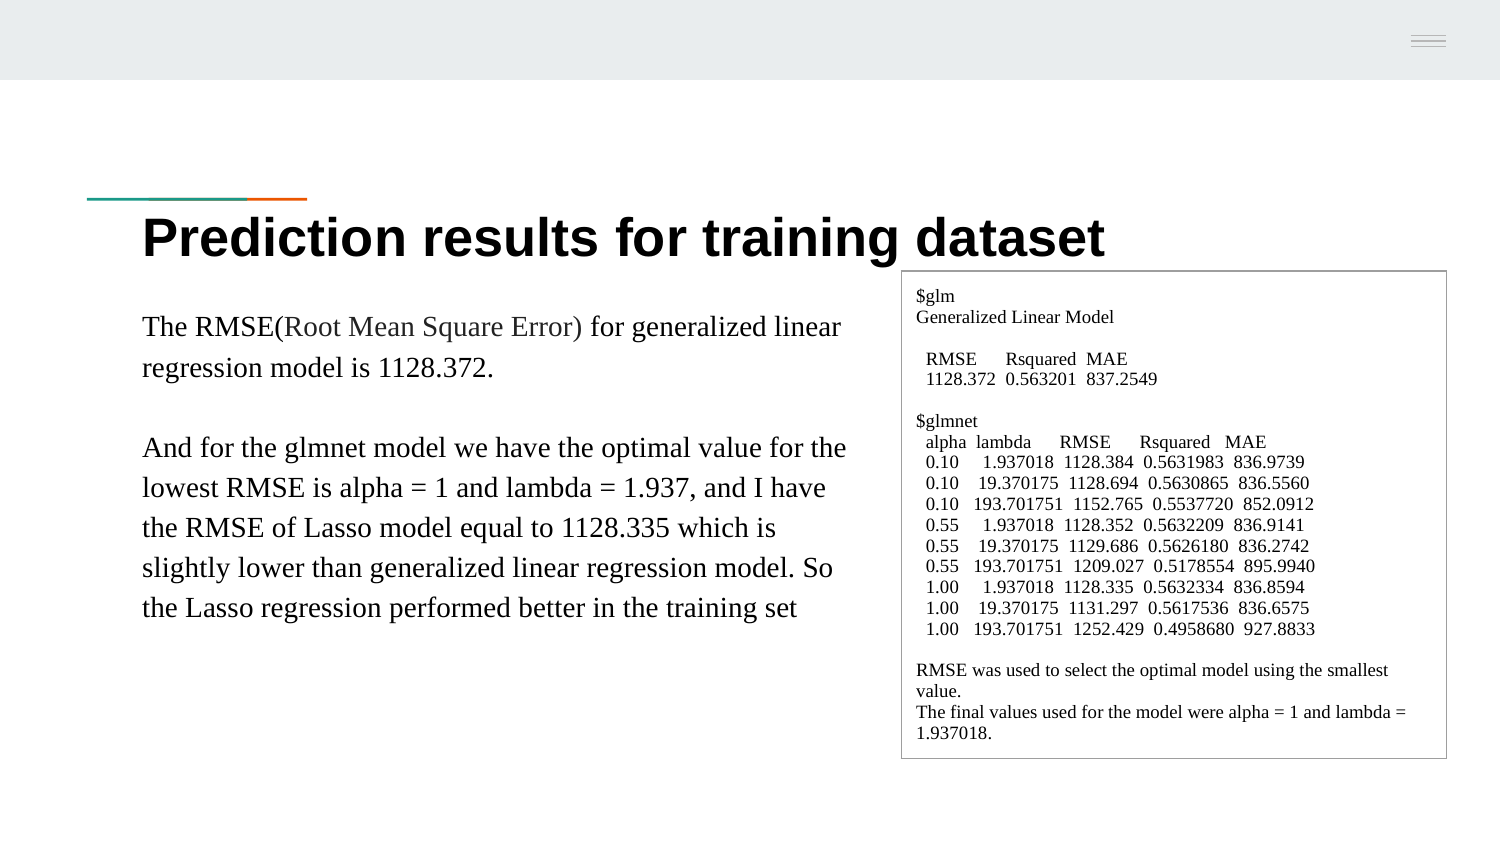

# Prediction results for training dataset
| $glm Generalized Linear Model RMSE Rsquared MAE 1128.372 0.563201 837.2549 $glmnet alpha lambda RMSE Rsquared MAE 0.10 1.937018 1128.384 0.5631983 836.9739 0.10 19.370175 1128.694 0.5630865 836.5560 0.10 193.701751 1152.765 0.5537720 852.0912 0.55 1.937018 1128.352 0.5632209 836.9141 0.55 19.370175 1129.686 0.5626180 836.2742 0.55 193.701751 1209.027 0.5178554 895.9940 1.00 1.937018 1128.335 0.5632334 836.8594 1.00 19.370175 1131.297 0.5617536 836.6575 1.00 193.701751 1252.429 0.4958680 927.8833 RMSE was used to select the optimal model using the smallest value. The final values used for the model were alpha = 1 and lambda = 1.937018. |
| --- |
The RMSE(Root Mean Square Error) for generalized linear regression model is 1128.372.

And for the glmnet model we have the optimal value for the lowest RMSE is alpha = 1 and lambda = 1.937, and I have the RMSE of Lasso model equal to 1128.335 which is slightly lower than generalized linear regression model. So the Lasso regression performed better in the training set